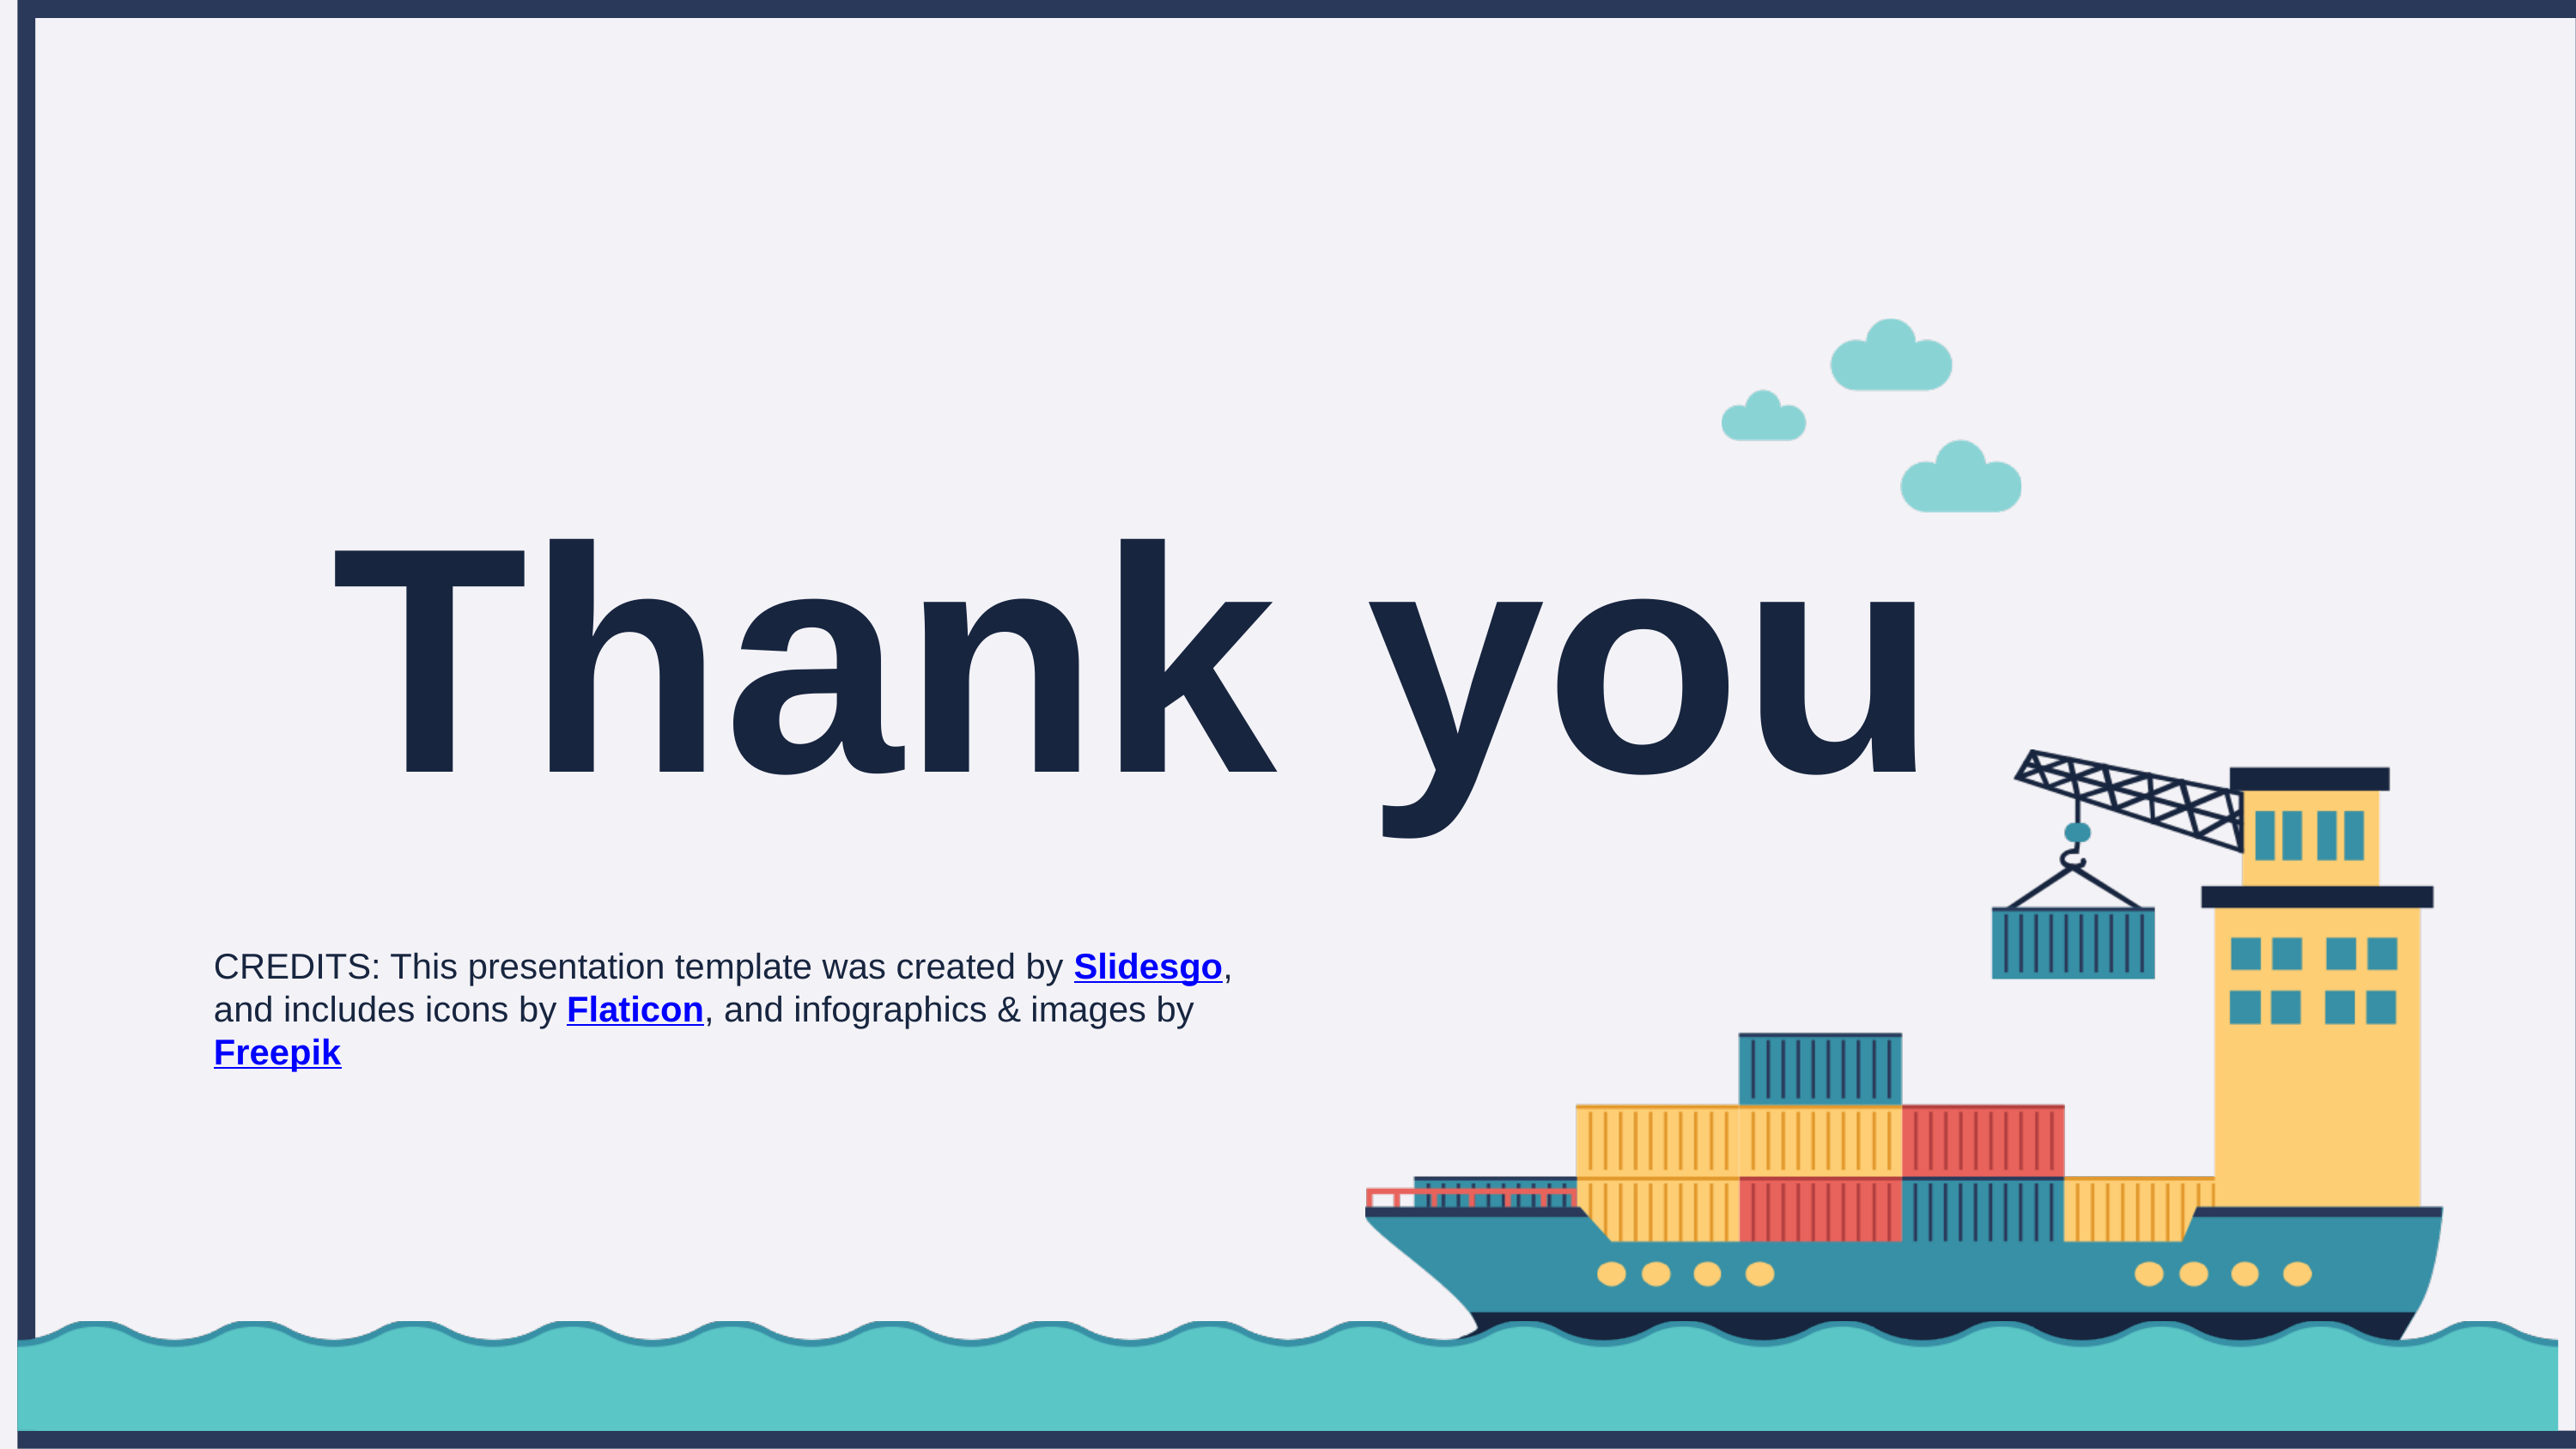

Thank you

CREDITS: This presentation template was created by Slidesgo, and includes icons by Flaticon, and infographics & images by Freepik